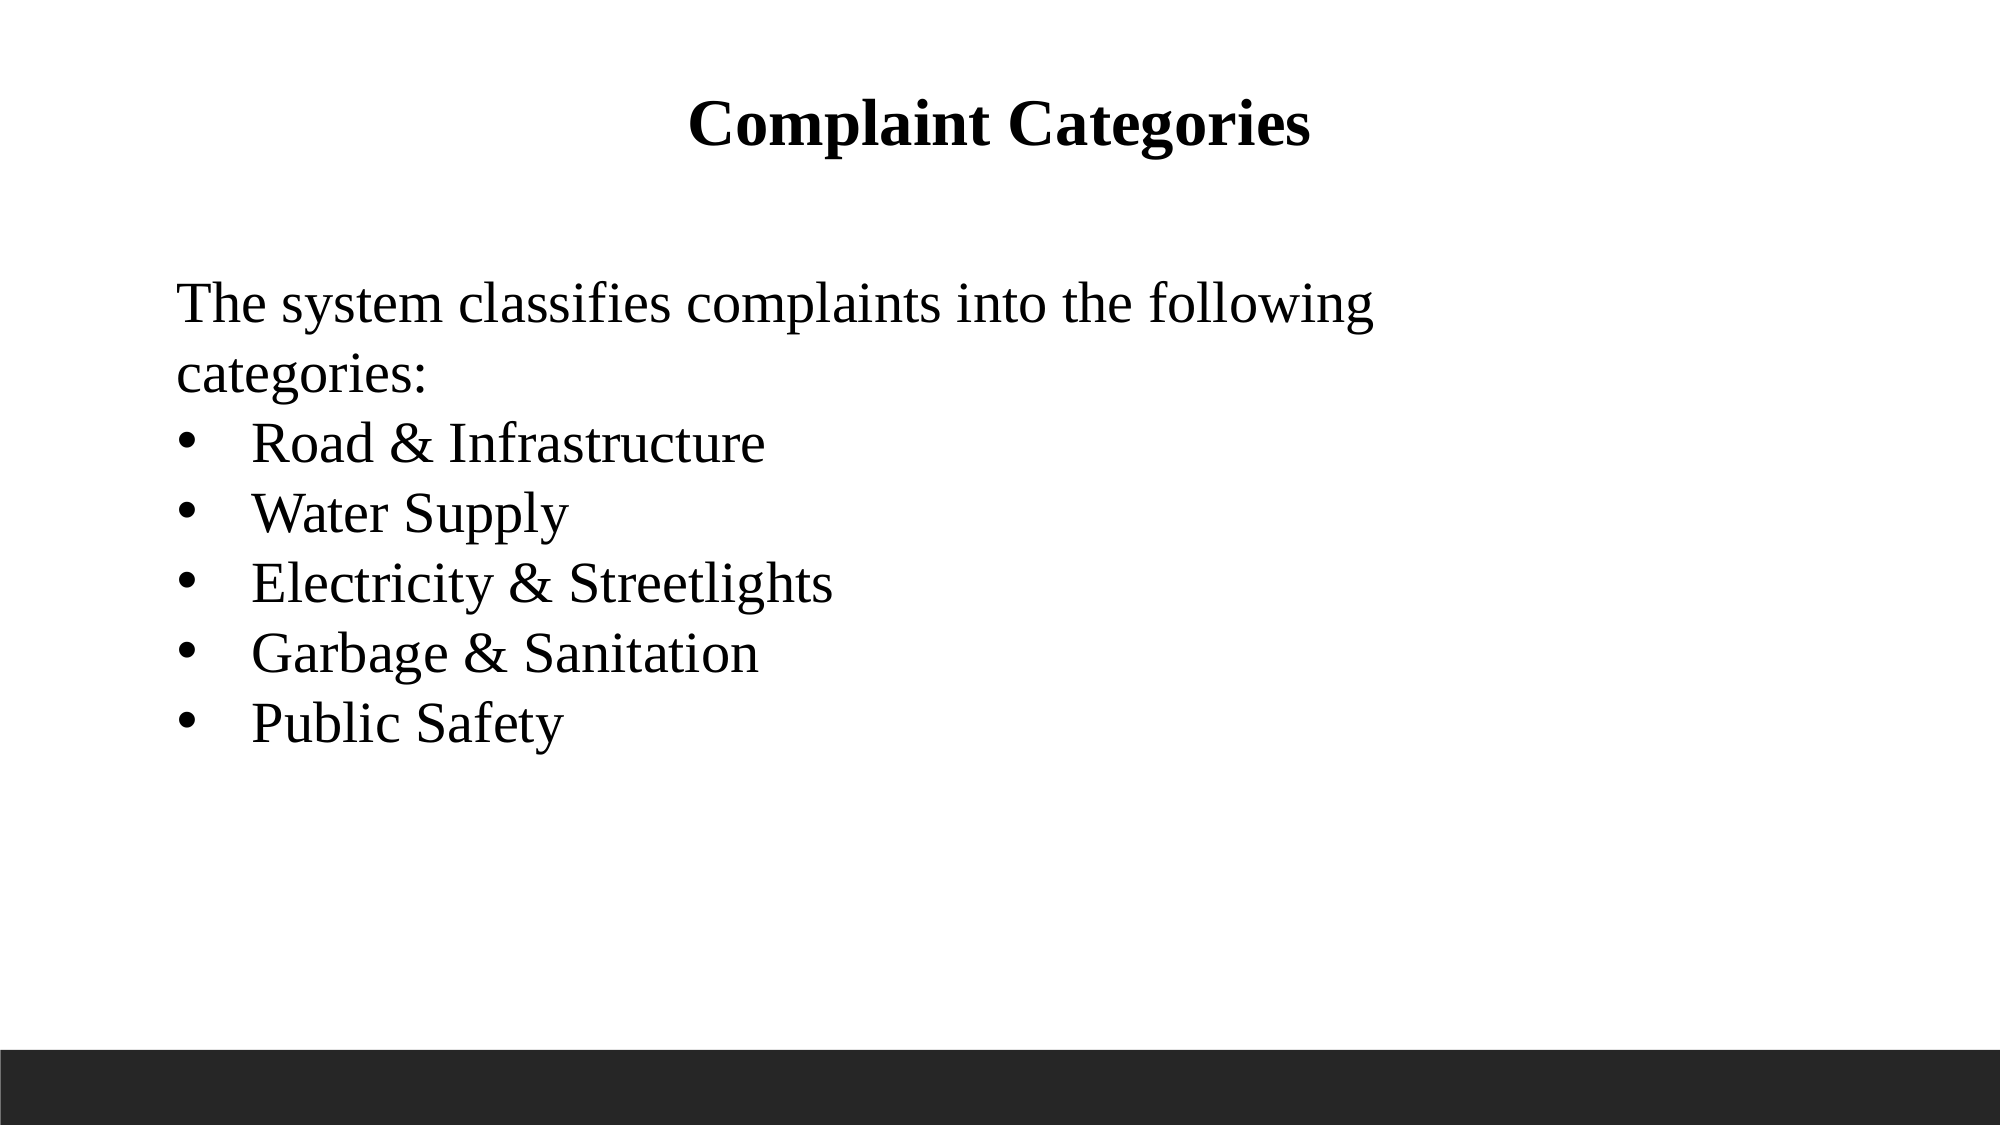

Complaint Categories
The system classifies complaints into the following categories:
Road & Infrastructure
Water Supply
Electricity & Streetlights
Garbage & Sanitation
Public Safety